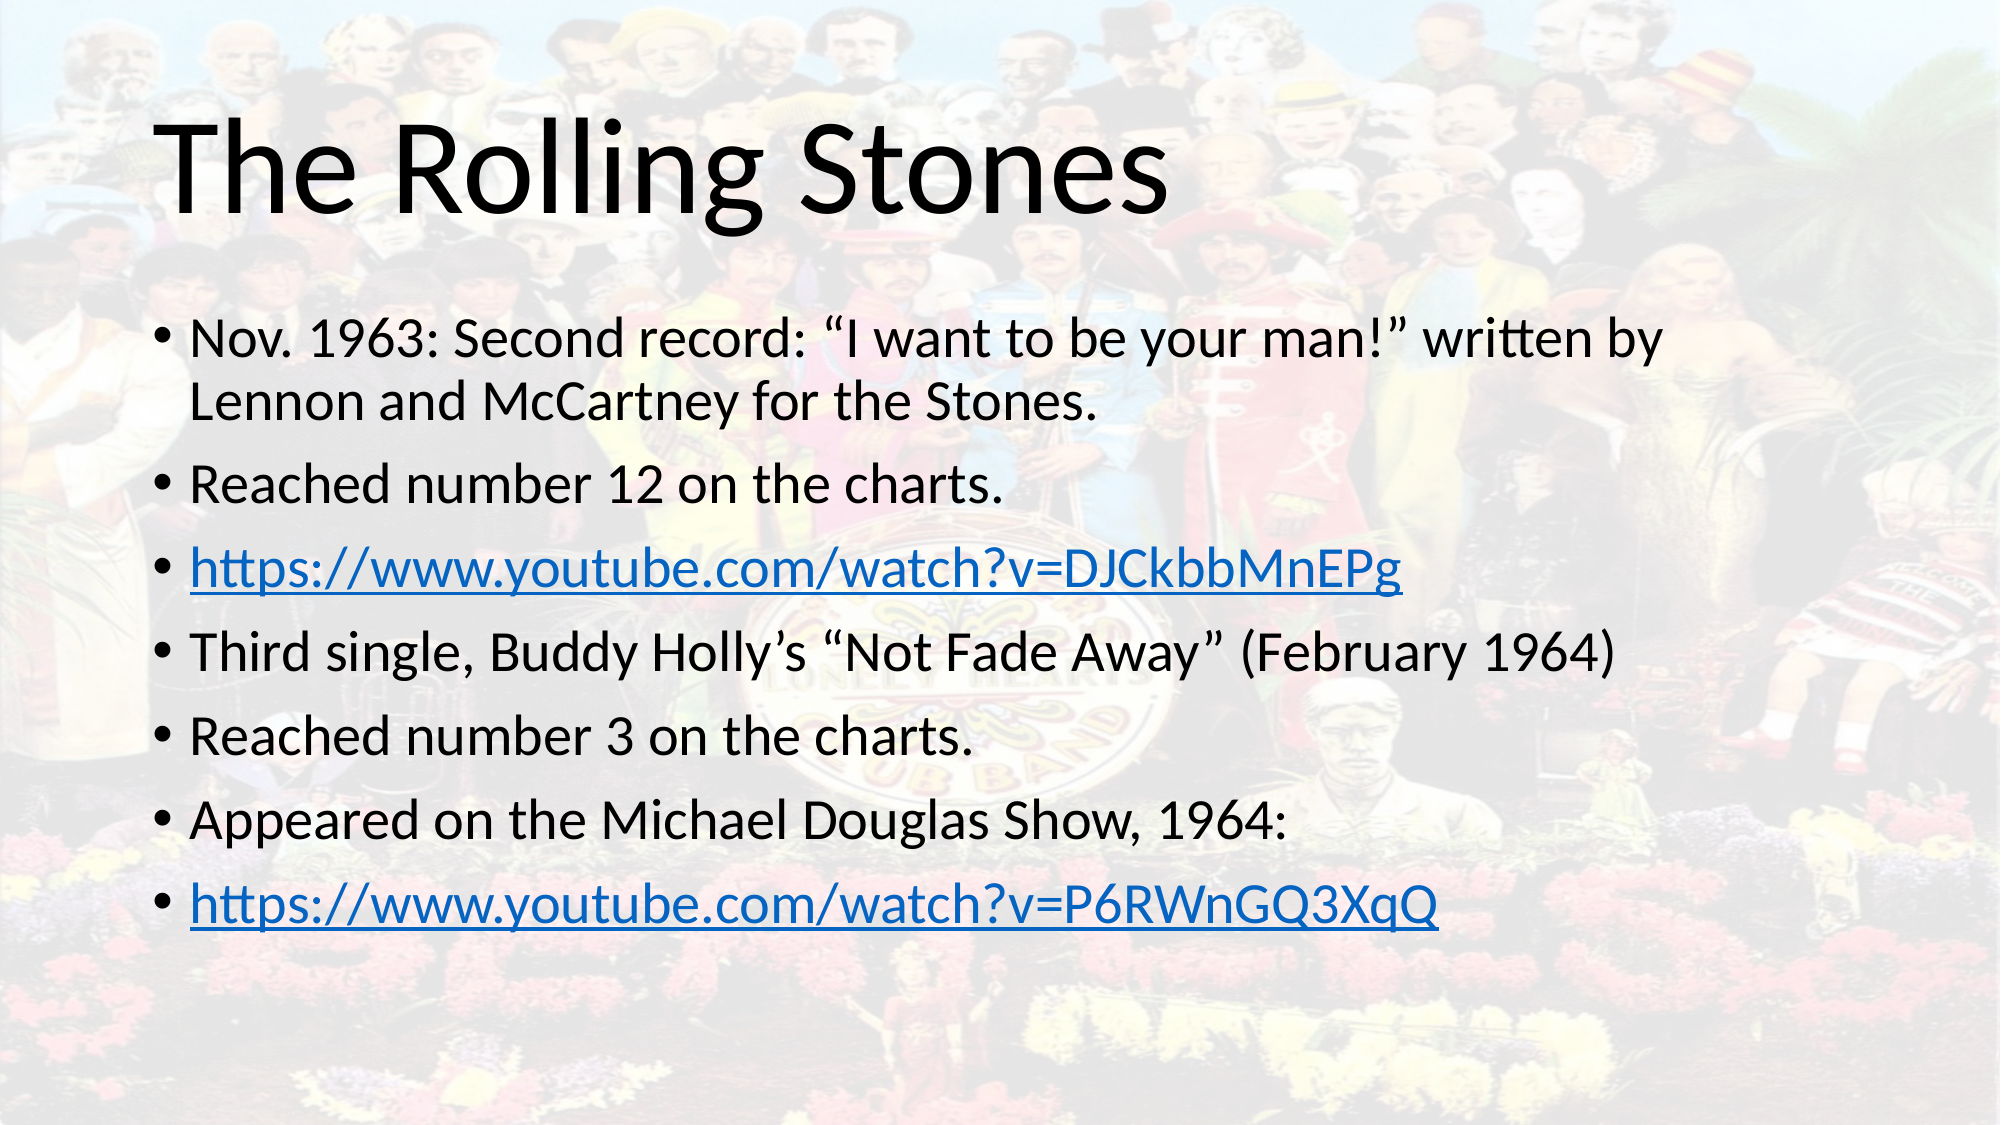

# The Rolling Stones
Nov. 1963: Second record: “I want to be your man!” written by Lennon and McCartney for the Stones.
Reached number 12 on the charts.
https://www.youtube.com/watch?v=DJCkbbMnEPg
Third single, Buddy Holly’s “Not Fade Away” (February 1964)
Reached number 3 on the charts.
Appeared on the Michael Douglas Show, 1964:
https://www.youtube.com/watch?v=P6RWnGQ3XqQ